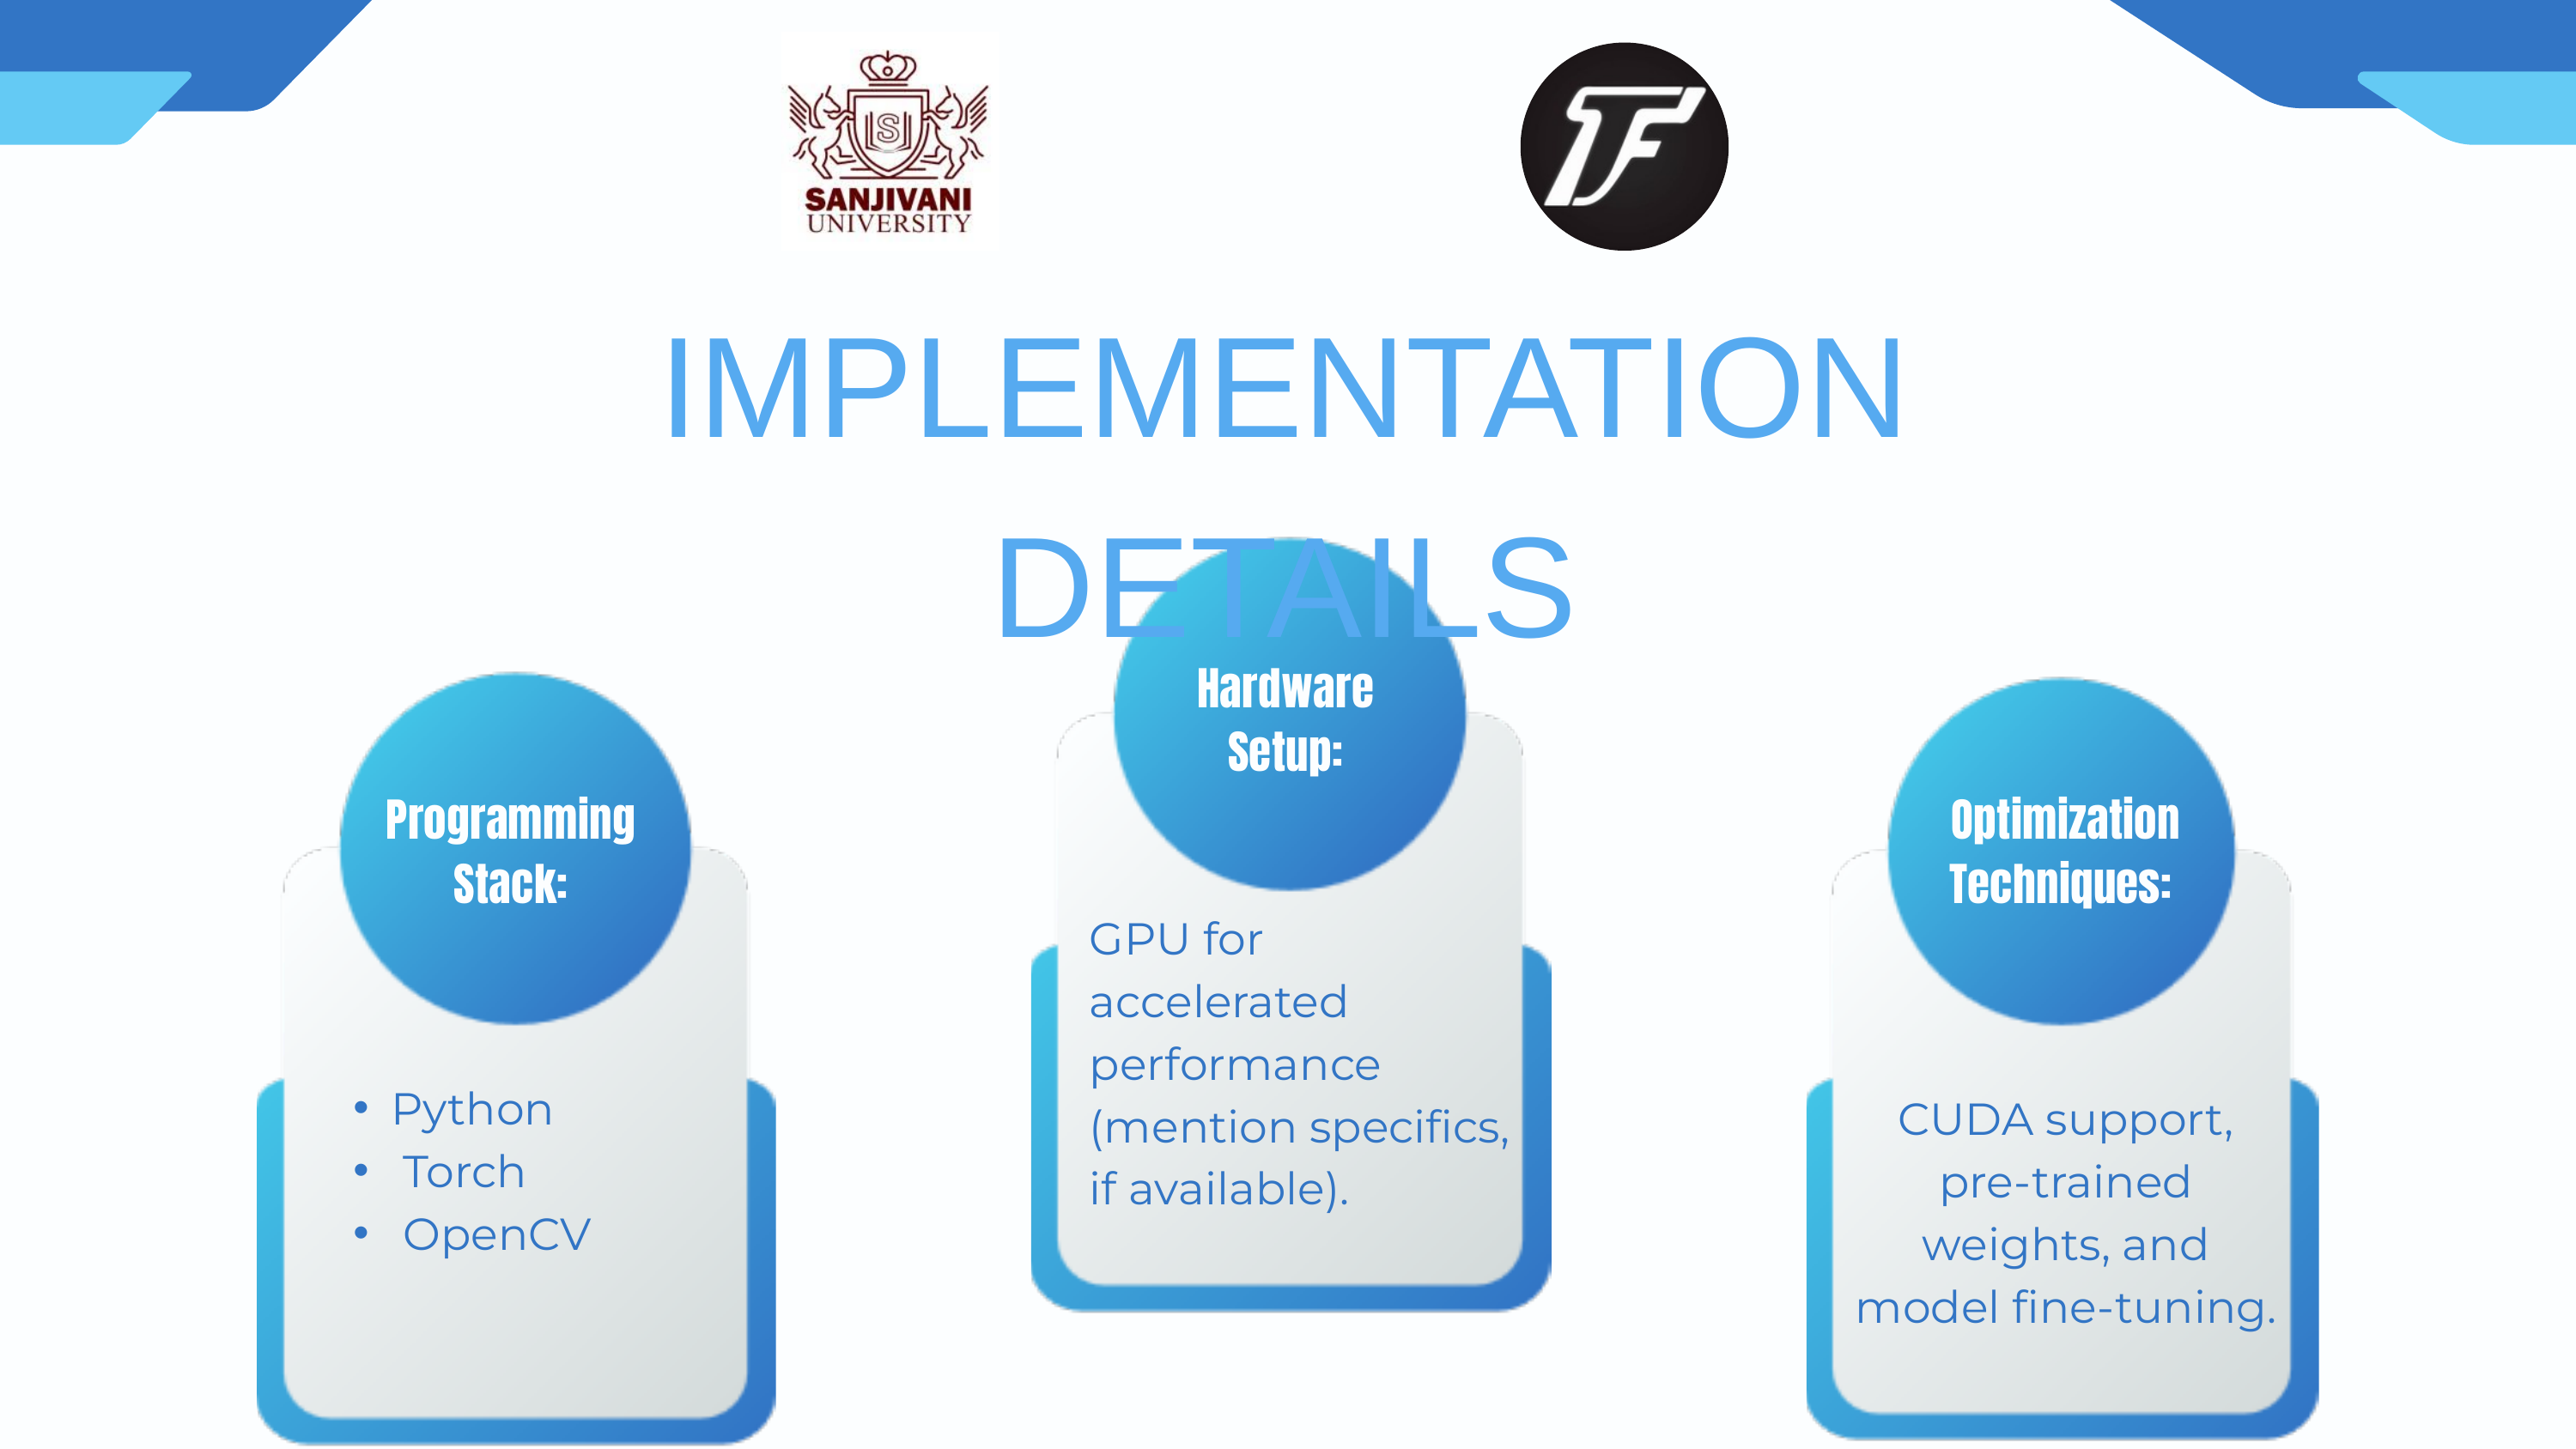

IMPLEMENTATION DETAILS

Hardware
Setup:

Programming
Stack:
Optimization Techniques:
GPU for accelerated performance (mention specifics, if available).

Python
 Torch
 OpenCV

CUDA support, pre-trained weights, and model fine-tuning.